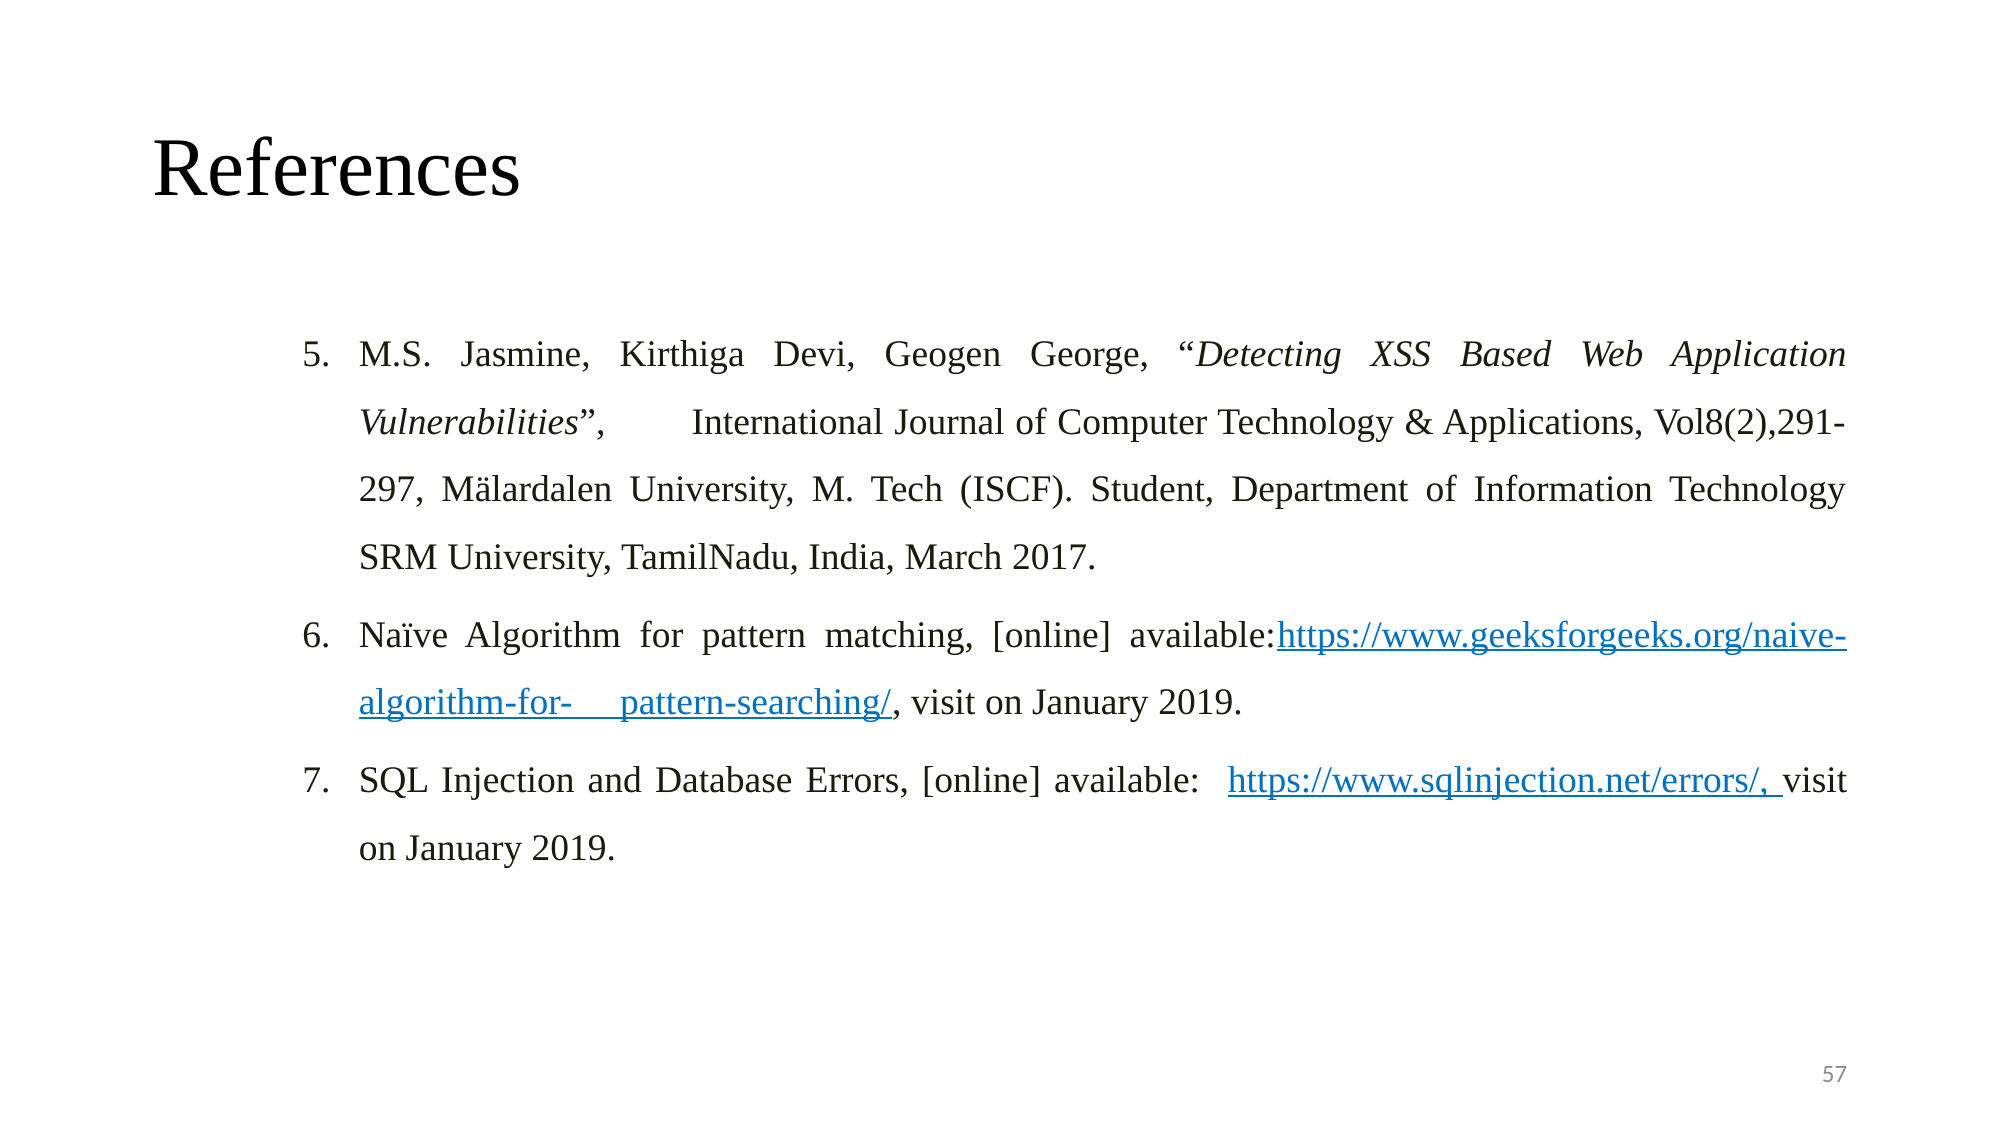

# References
M.S. Jasmine, Kirthiga Devi, Geogen George, “Detecting XSS Based Web Application Vulnerabilities”,        International Journal of Computer Technology & Applications, Vol8(2),291-297, Mälardalen University, M. Tech (ISCF). Student, Department of Information Technology SRM University, TamilNadu, India, March 2017.
Naïve Algorithm for pattern matching, [online] available:https://www.geeksforgeeks.org/naive-algorithm-for-     pattern-searching/, visit on January 2019.
SQL Injection and Database Errors, [online] available:  https://www.sqlinjection.net/errors/, visit on January 2019.

57